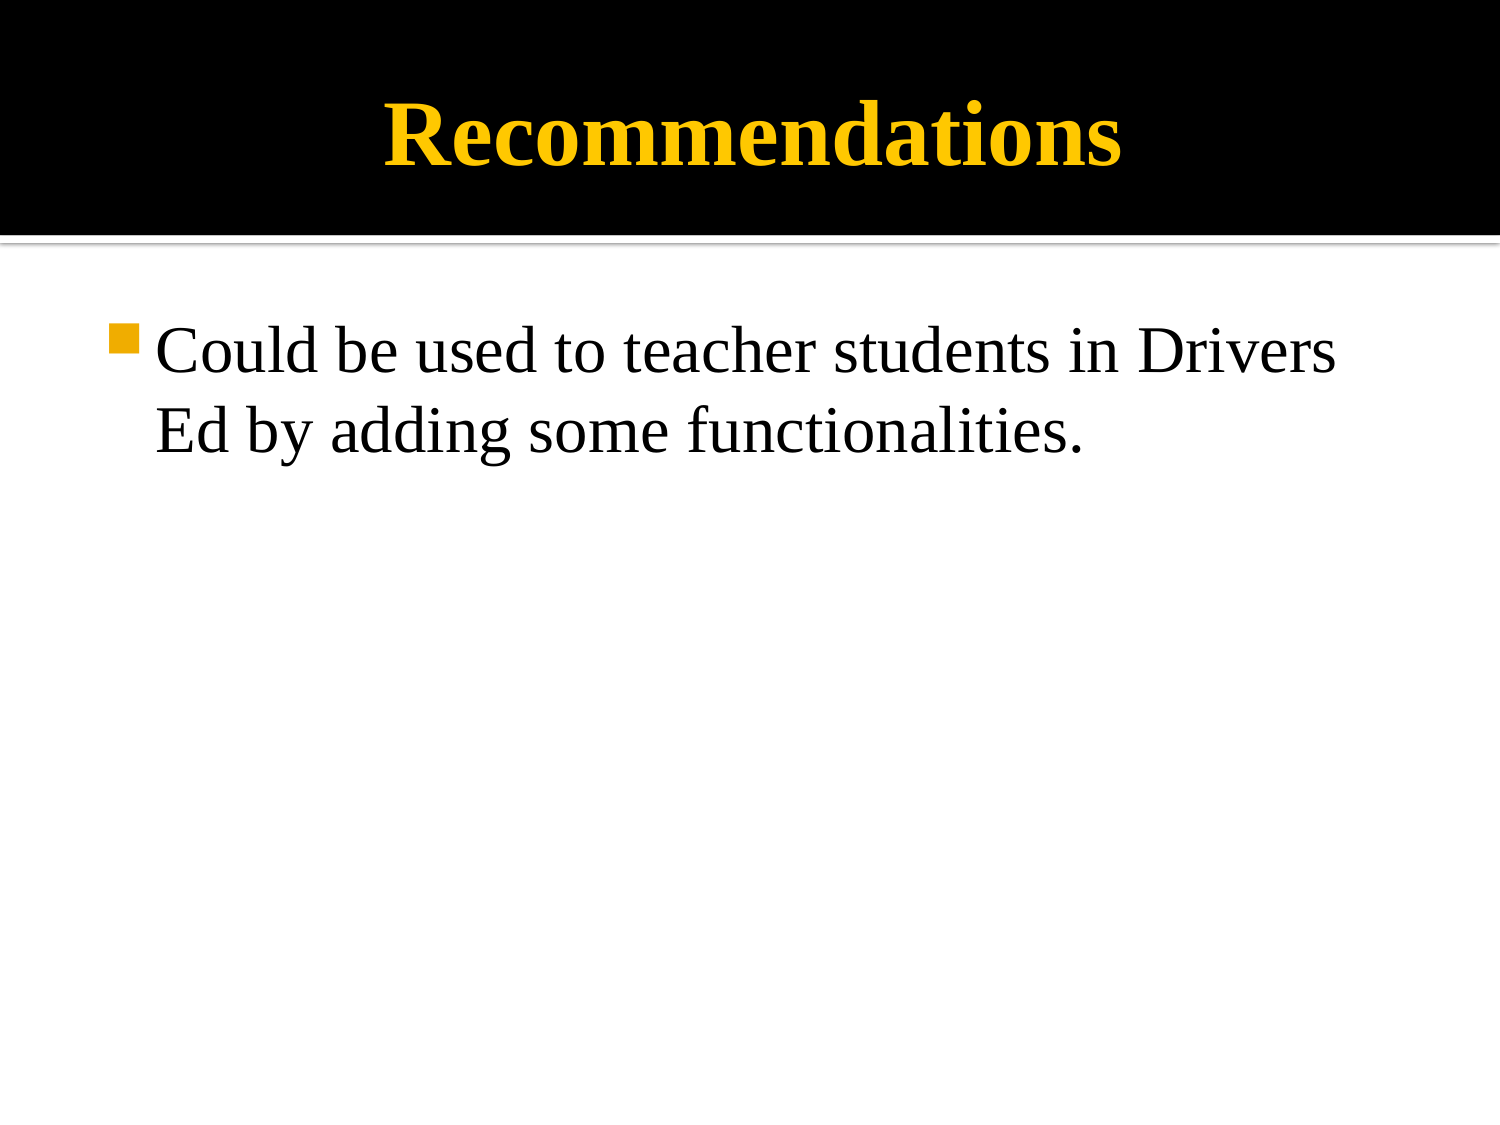

# Recommendations
Could be used to teacher students in Drivers Ed by adding some functionalities.